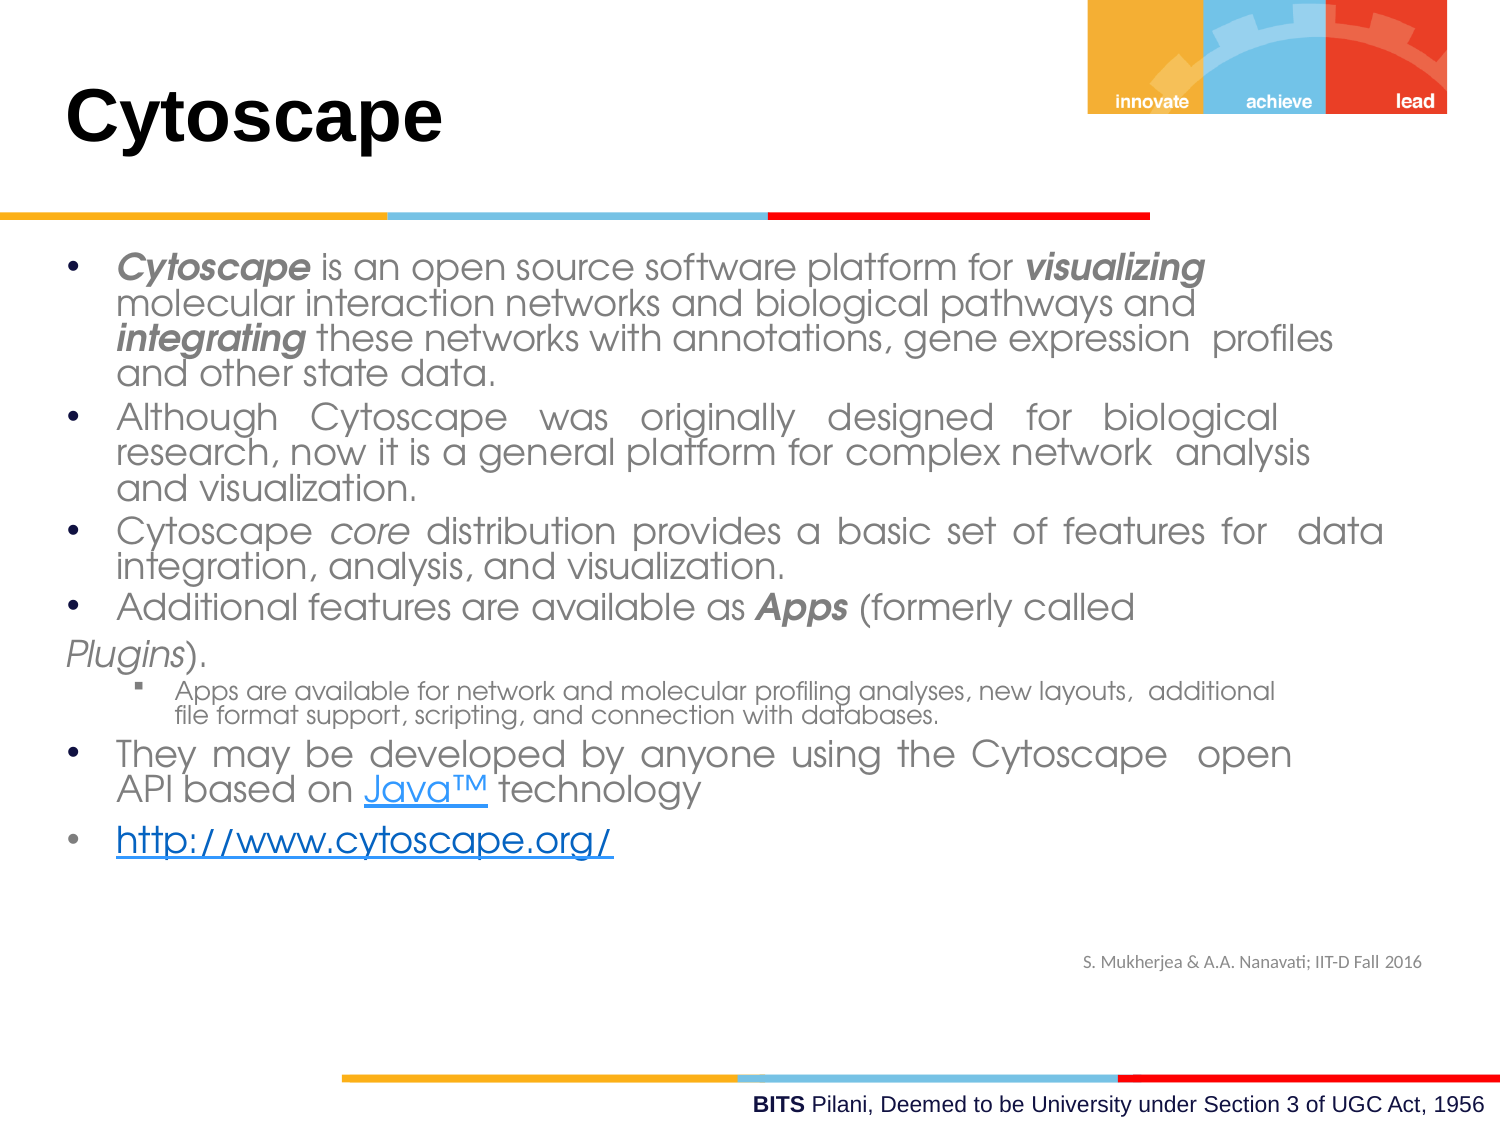

Cytoscape
Cytoscape is an open source software platform for visualizing  molecular interaction networks and biological pathways and  integrating these networks with annotations, gene expression  profiles and other state data.
Although Cytoscape was originally designed for biological  research, now it is a general platform for complex network  analysis and visualization.
Cytoscape core distribution provides a basic set of features for  data integration, analysis, and visualization.
Additional features are available as Apps (formerly called
Plugins).
Apps are available for network and molecular profiling analyses, new layouts,  additional file format support, scripting, and connection with databases.
They may be developed by anyone using the Cytoscape  open API based on Java™ technology
http://www.cytoscape.org/

S. Mukherjea & A.A. Nanavati; IIT-D Fall 2016